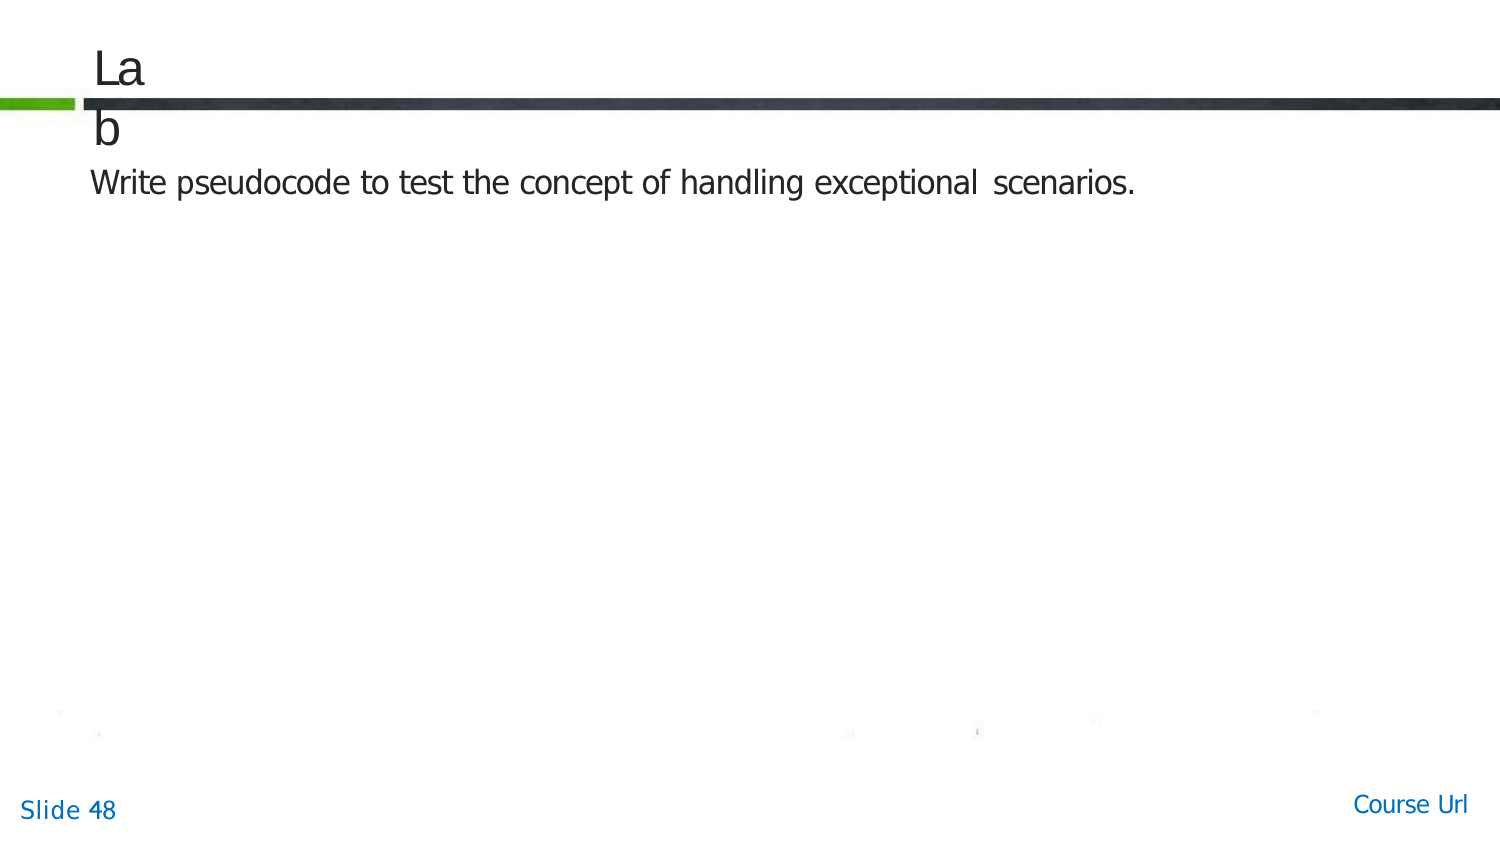

Lab
# Write pseudocode to test the concept of handling exceptional scenarios.
Course Url
Slide 48